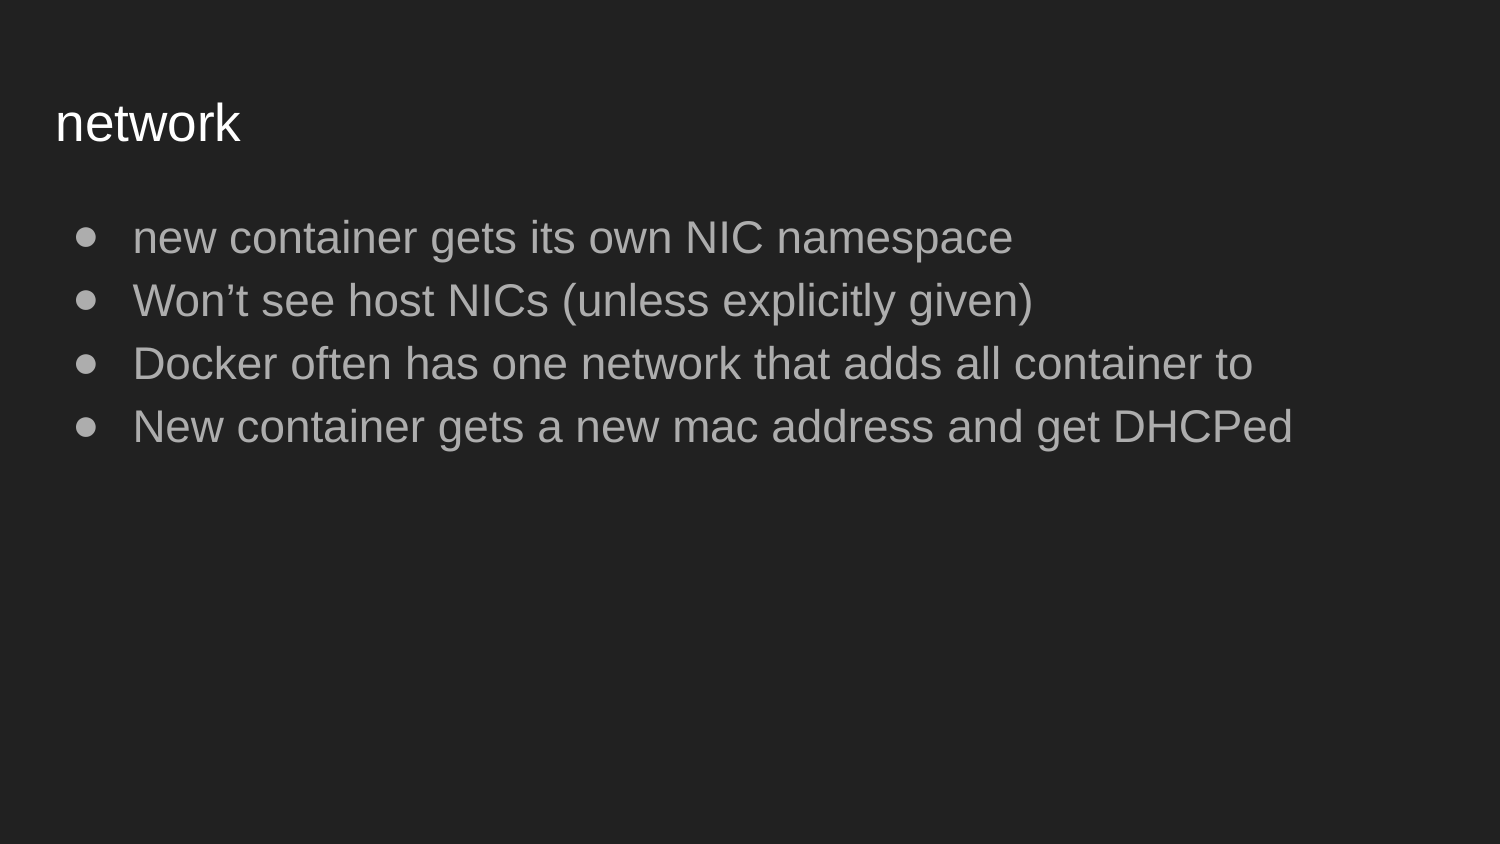

# network
new container gets its own NIC namespace
Won’t see host NICs (unless explicitly given)
Docker often has one network that adds all container to
New container gets a new mac address and get DHCPed